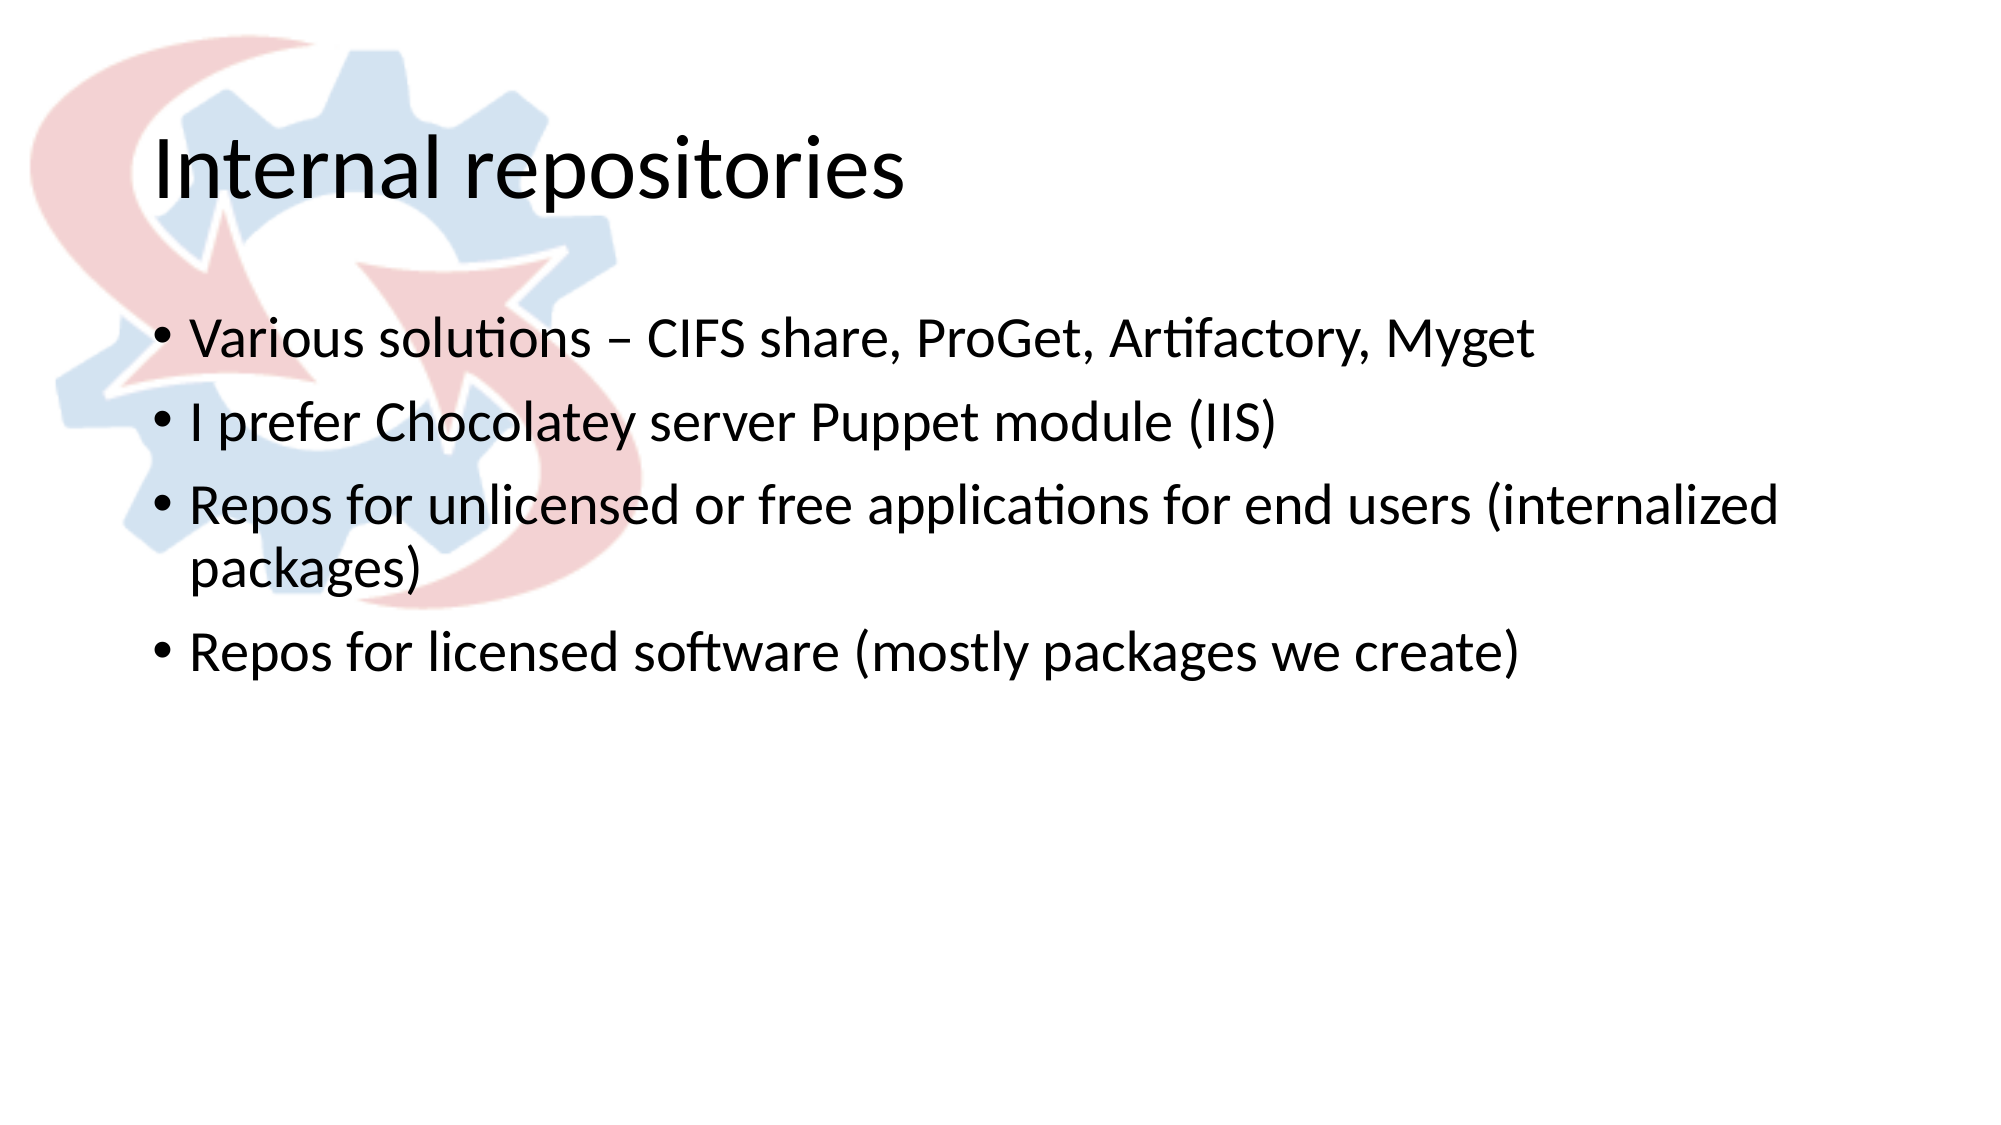

# Internal repositories
Various solutions – CIFS share, ProGet, Artifactory, Myget
I prefer Chocolatey server Puppet module (IIS)
Repos for unlicensed or free applications for end users (internalized packages)
Repos for licensed software (mostly packages we create)